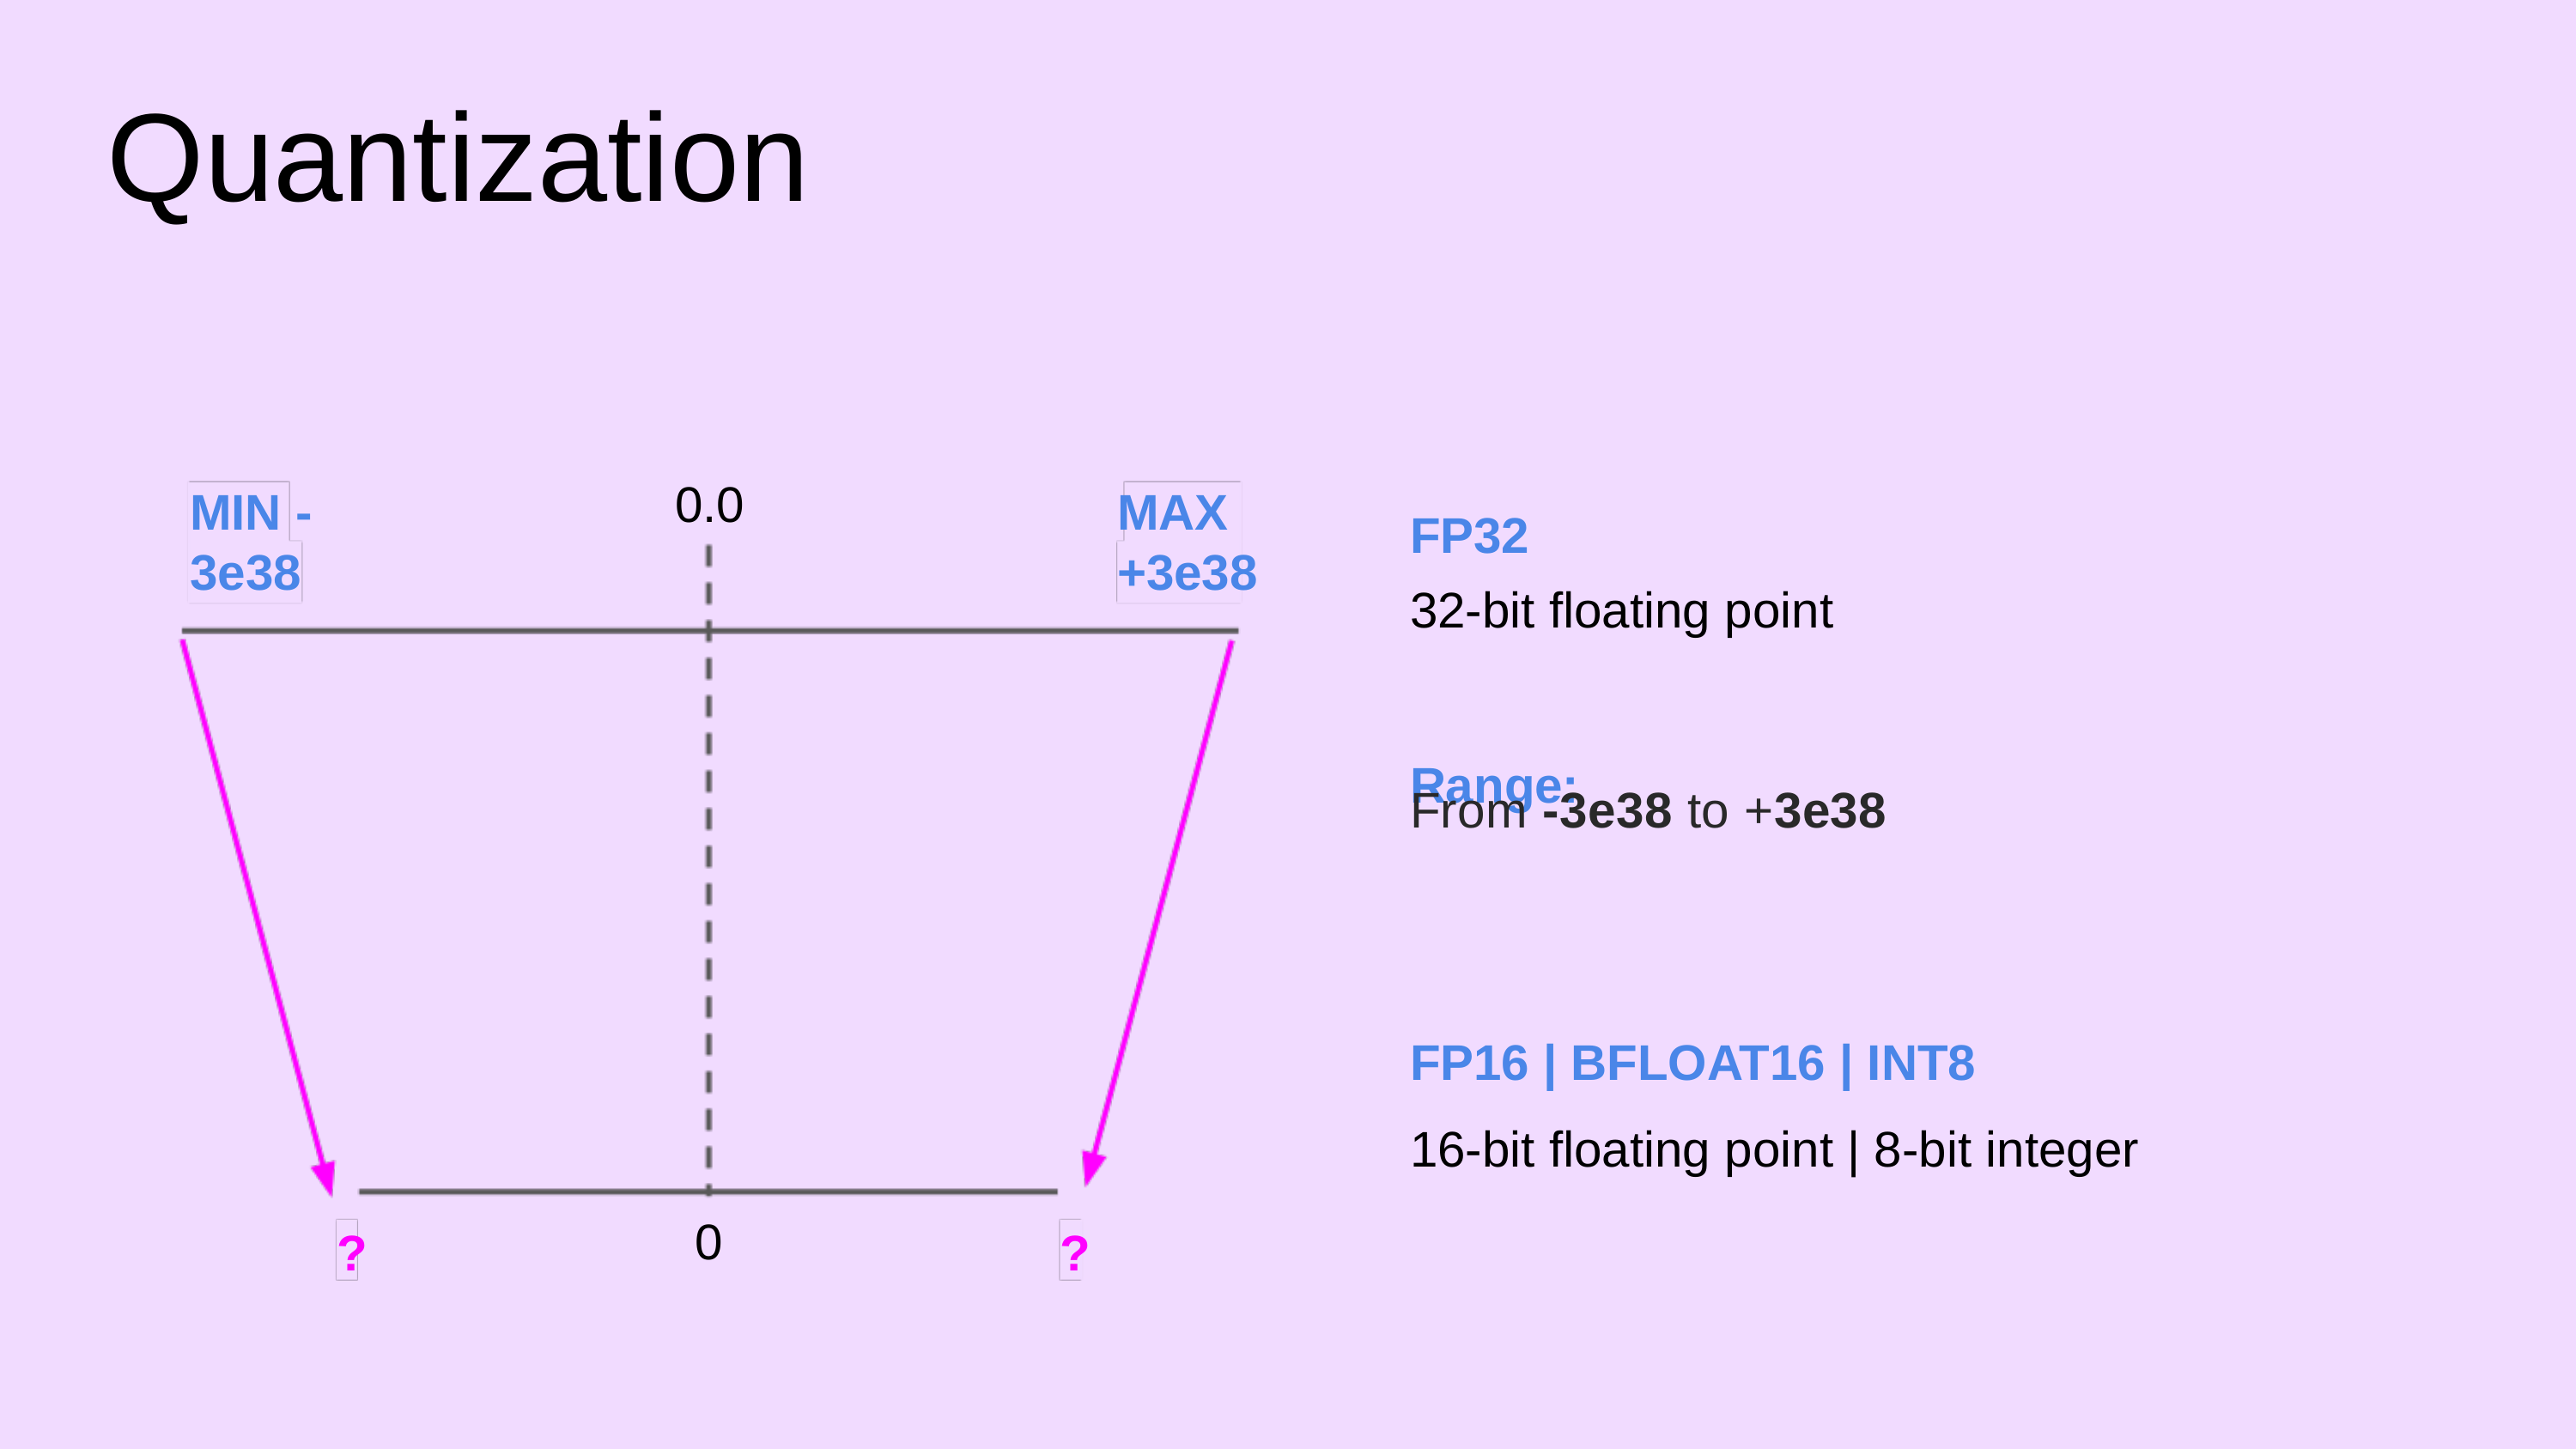

Quantization

0.0
MIN -3e38
MAX +3e38
0
?
?
FP32
32-bit ﬂoating point
Range:
From -3e38 to +3e38
FP16 | BFLOAT16 | INT8
16-bit ﬂoating point | 8-bit integer